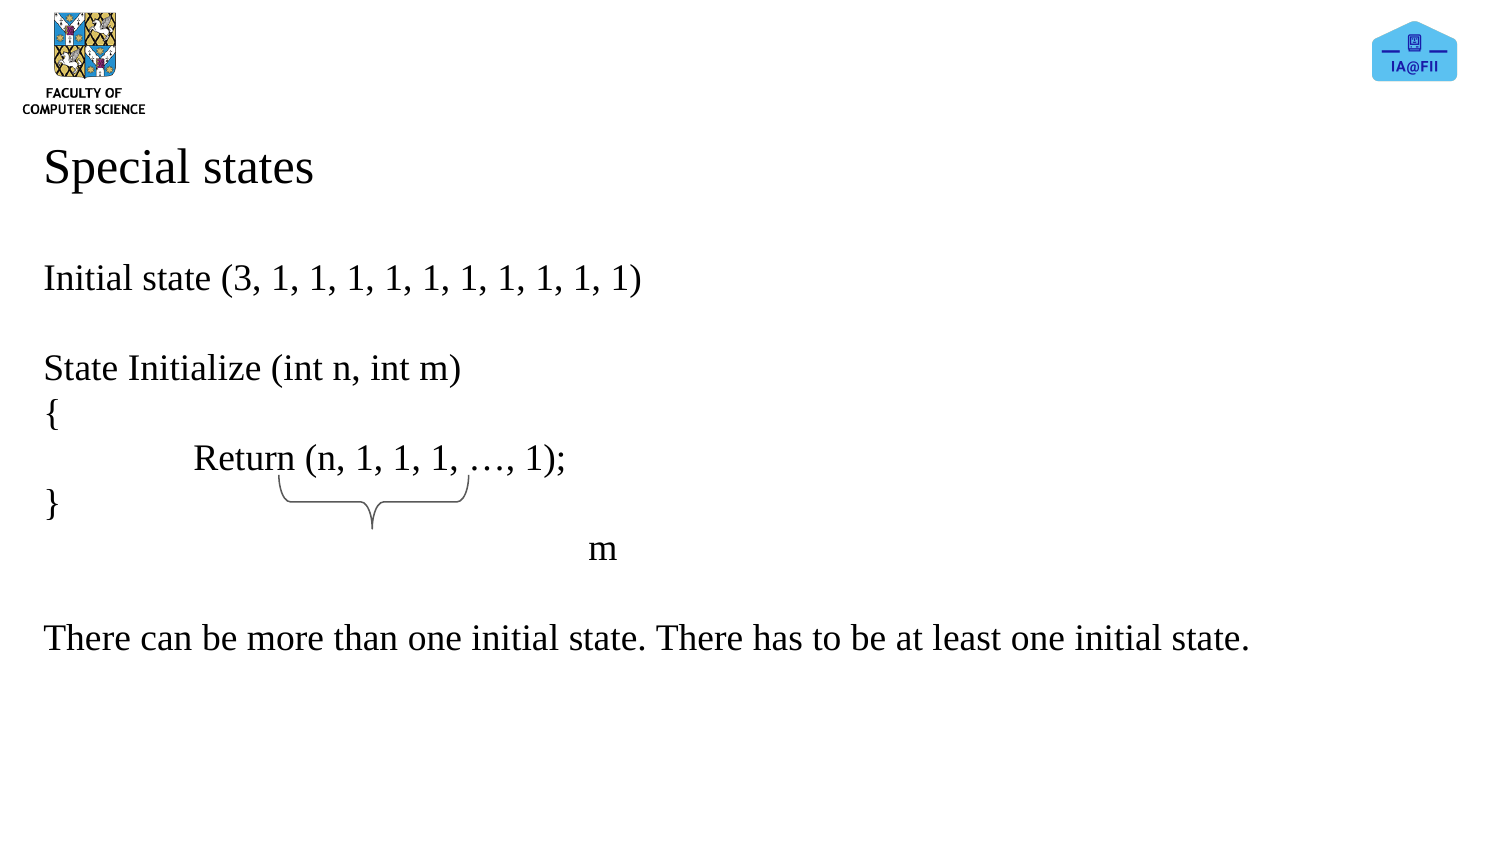

Special states

Initial state (3, 1, 1, 1, 1, 1, 1, 1, 1, 1, 1)

State Initialize (int n, int m)
{
	Return (n, 1, 1, 1, …, 1);
}
			          m

There can be more than one initial state. There has to be at least one initial state.